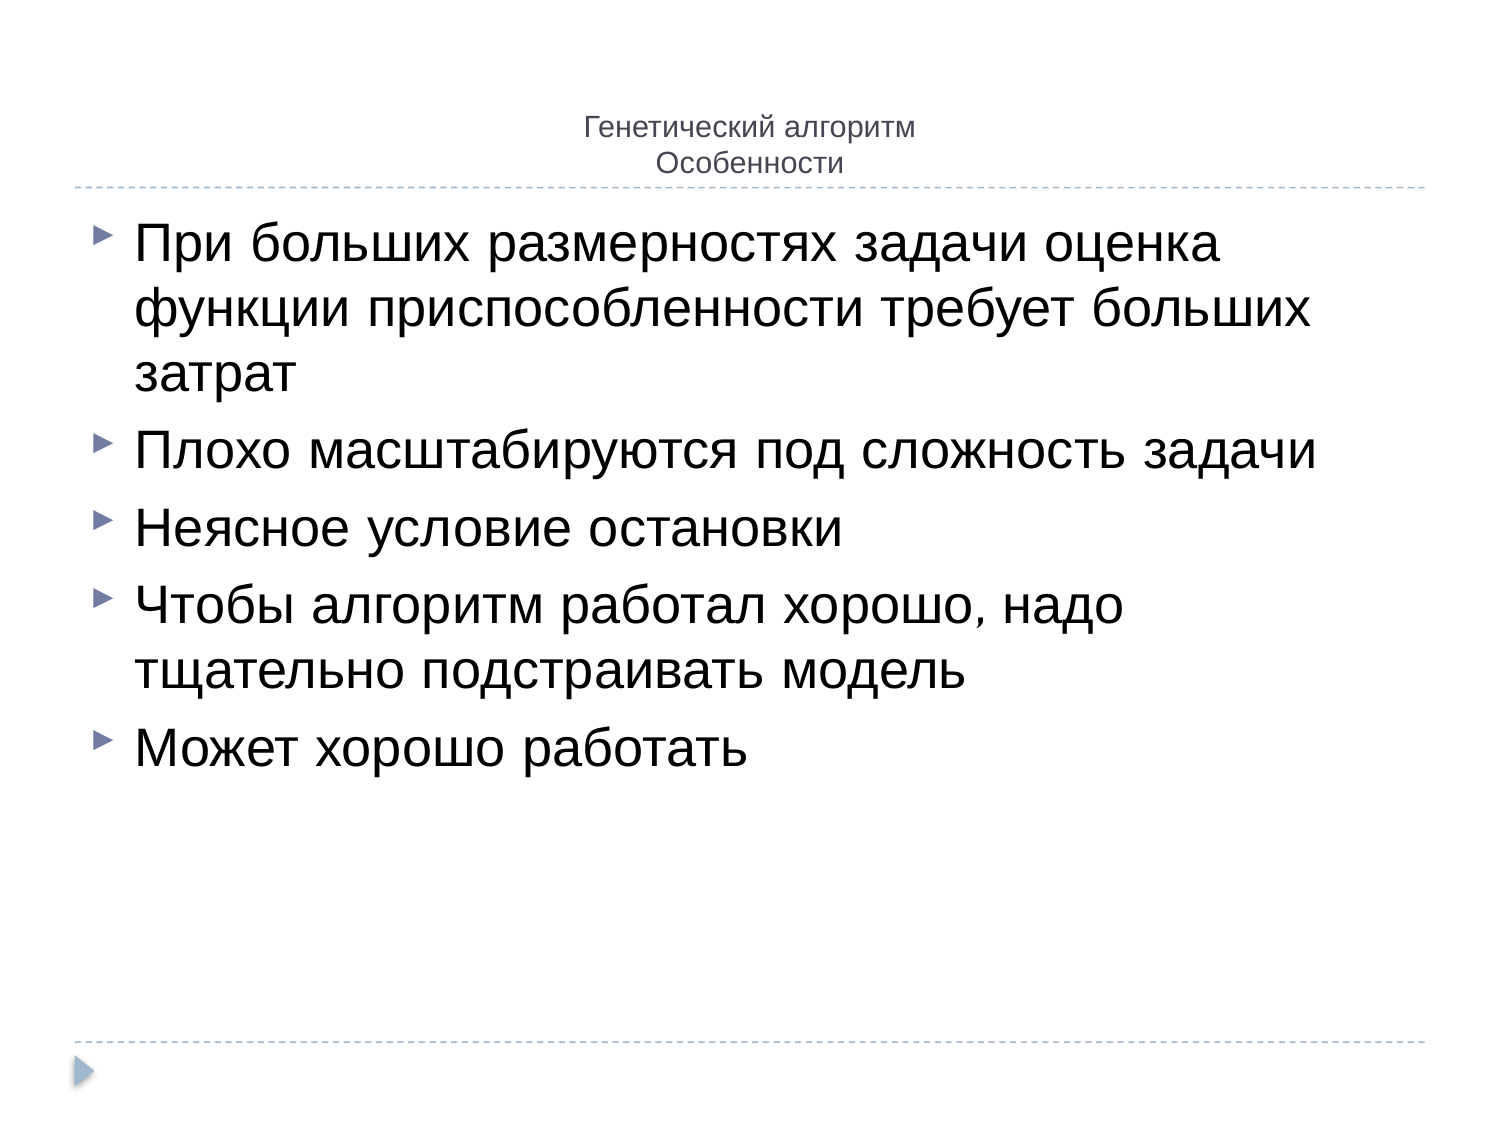

# Генетический алгоритм Особенности
При больших размерностях задачи оценка функции приспособленности требует больших затрат
Плохо масштабируются под сложность задачи
Неясное условие остановки
Чтобы алгоритм работал хорошо, надо тщательно подстраивать модель
Может хорошо работать